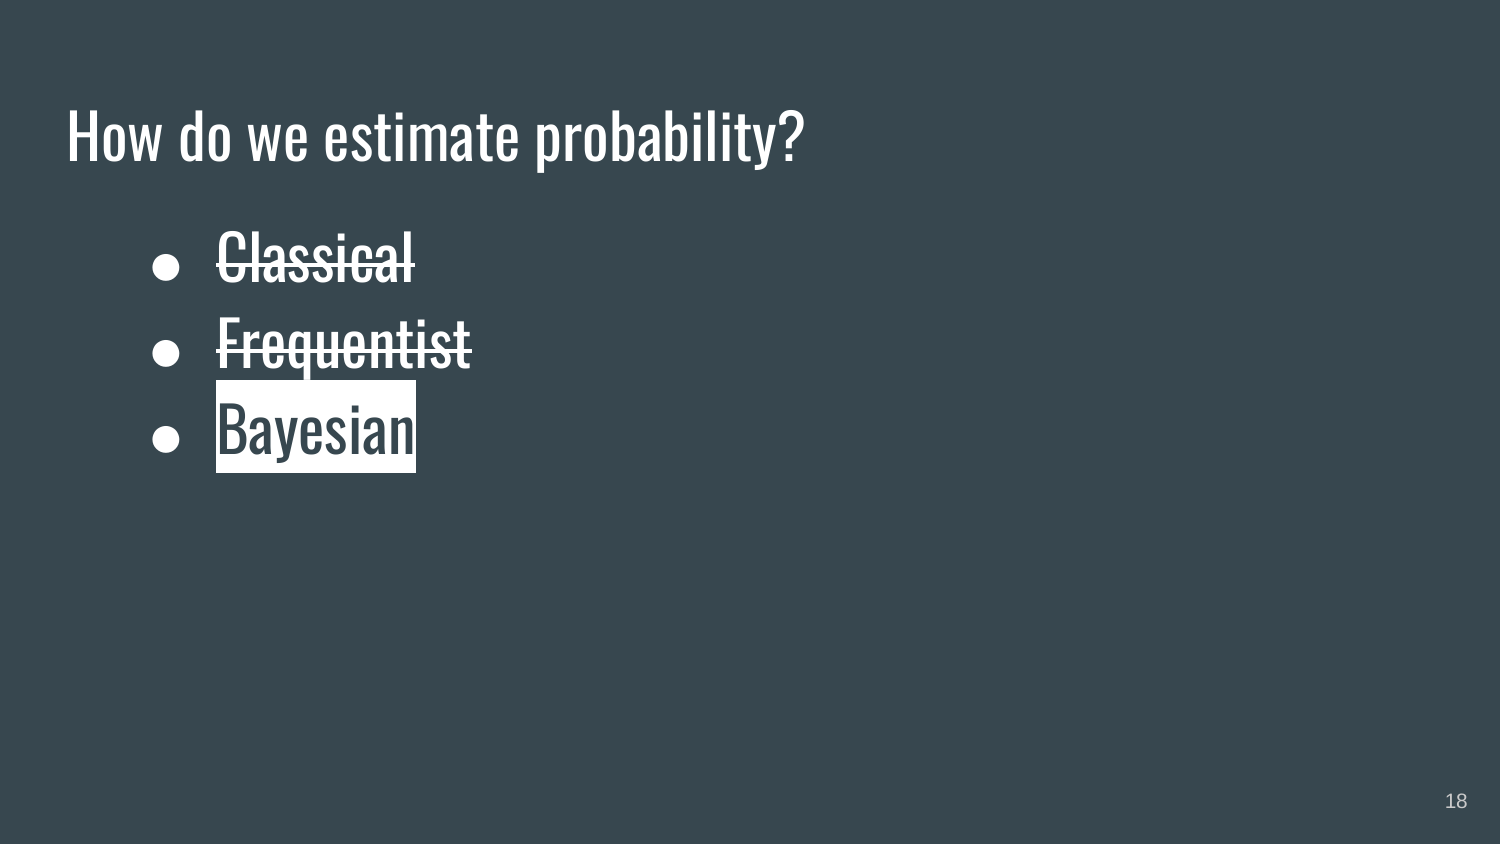

# How do we estimate probability?
Classical
Frequentist
Bayesian
18